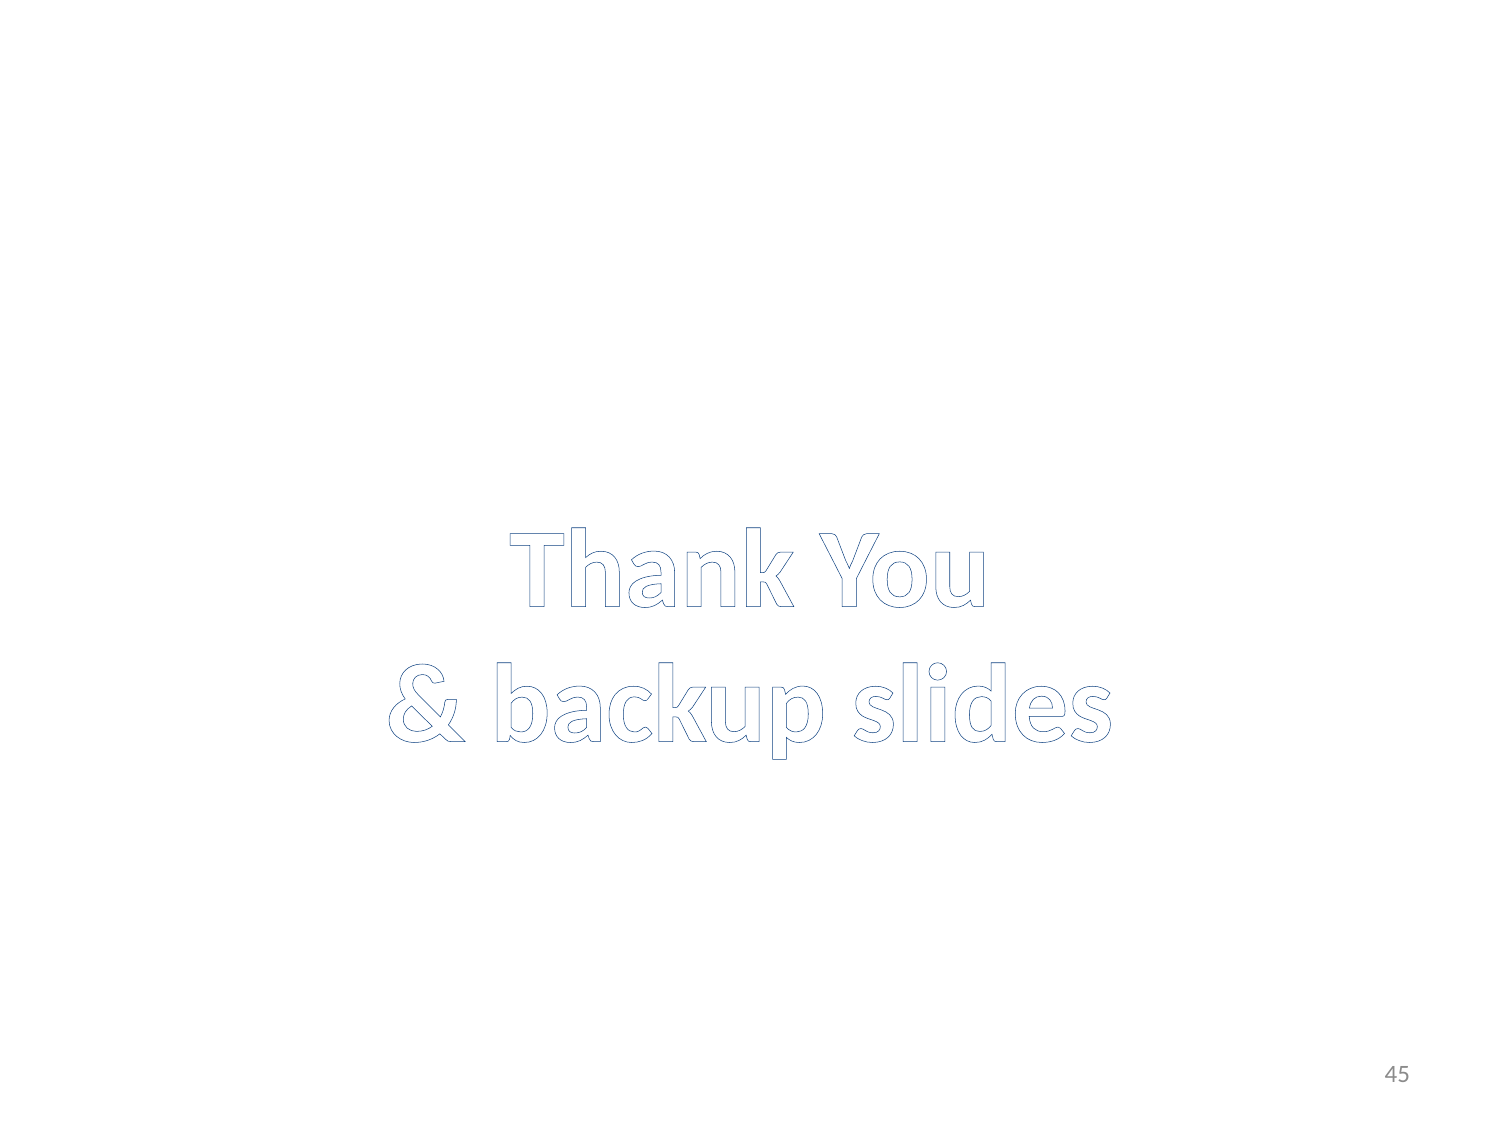

#

Thank You
& backup slides
45
Stop mooching, moocher -_- !!! -Lloyd